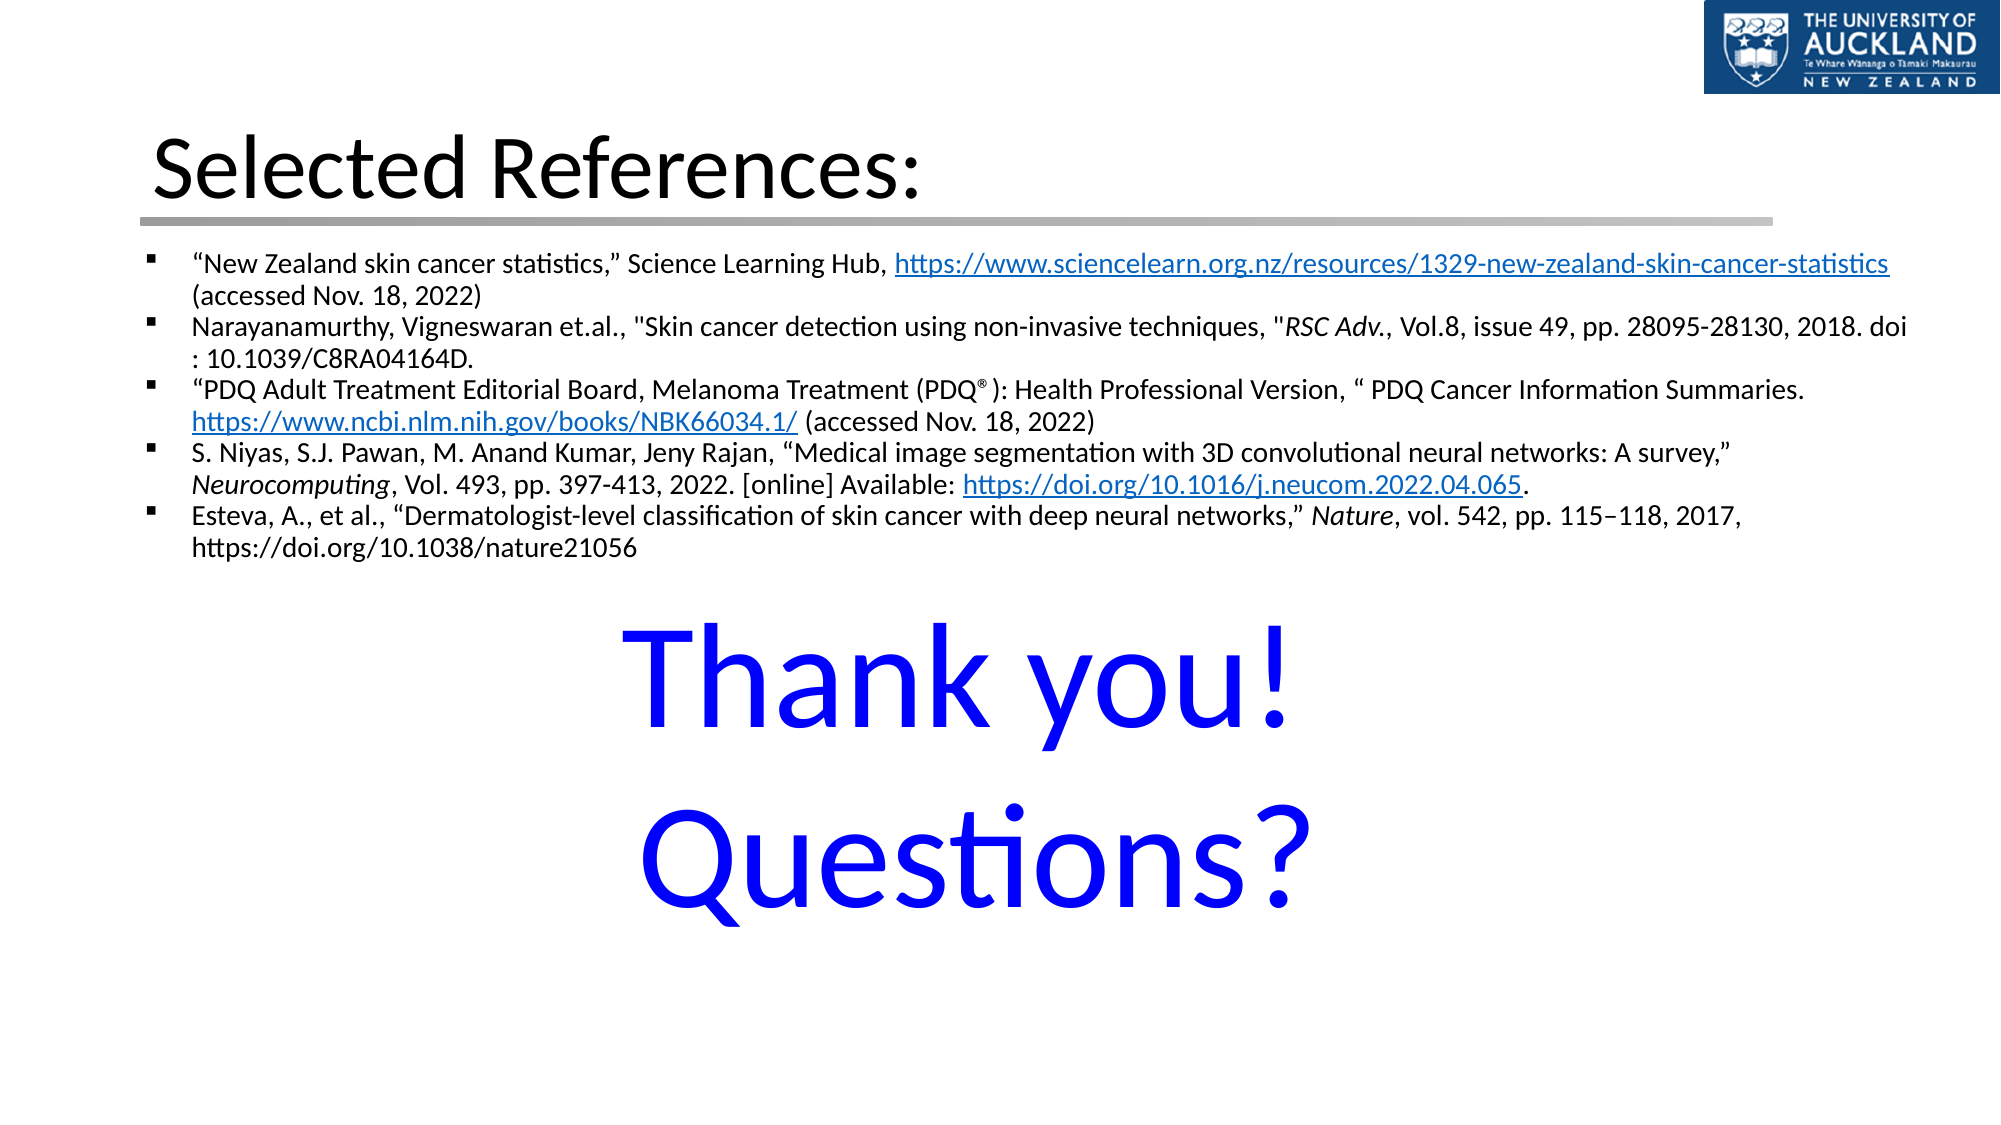

# Selected References:

“New Zealand skin cancer statistics,” Science Learning Hub, https://www.sciencelearn.org.nz/resources/1329-new-zealand-skin-cancer-statistics (accessed Nov. 18, 2022)
Narayanamurthy, Vigneswaran et.al., "Skin cancer detection using non-invasive techniques, "RSC Adv., Vol.8, issue 49, pp. 28095-28130, 2018. doi : 10.1039/C8RA04164D.
“PDQ Adult Treatment Editorial Board, Melanoma Treatment (PDQ®): Health Professional Version, “ PDQ Cancer Information Summaries. https://www.ncbi.nlm.nih.gov/books/NBK66034.1/ (accessed Nov. 18, 2022)
S. Niyas, S.J. Pawan, M. Anand Kumar, Jeny Rajan, “Medical image segmentation with 3D convolutional neural networks: A survey,” Neurocomputing, Vol. 493, pp. 397-413, 2022. [online] Available: https://doi.org/10.1016/j.neucom.2022.04.065.
Esteva, A., et al., “Dermatologist-level classification of skin cancer with deep neural networks,” Nature, vol. 542, pp. 115–118, 2017, https://doi.org/10.1038/nature21056

Thank you!
Questions?